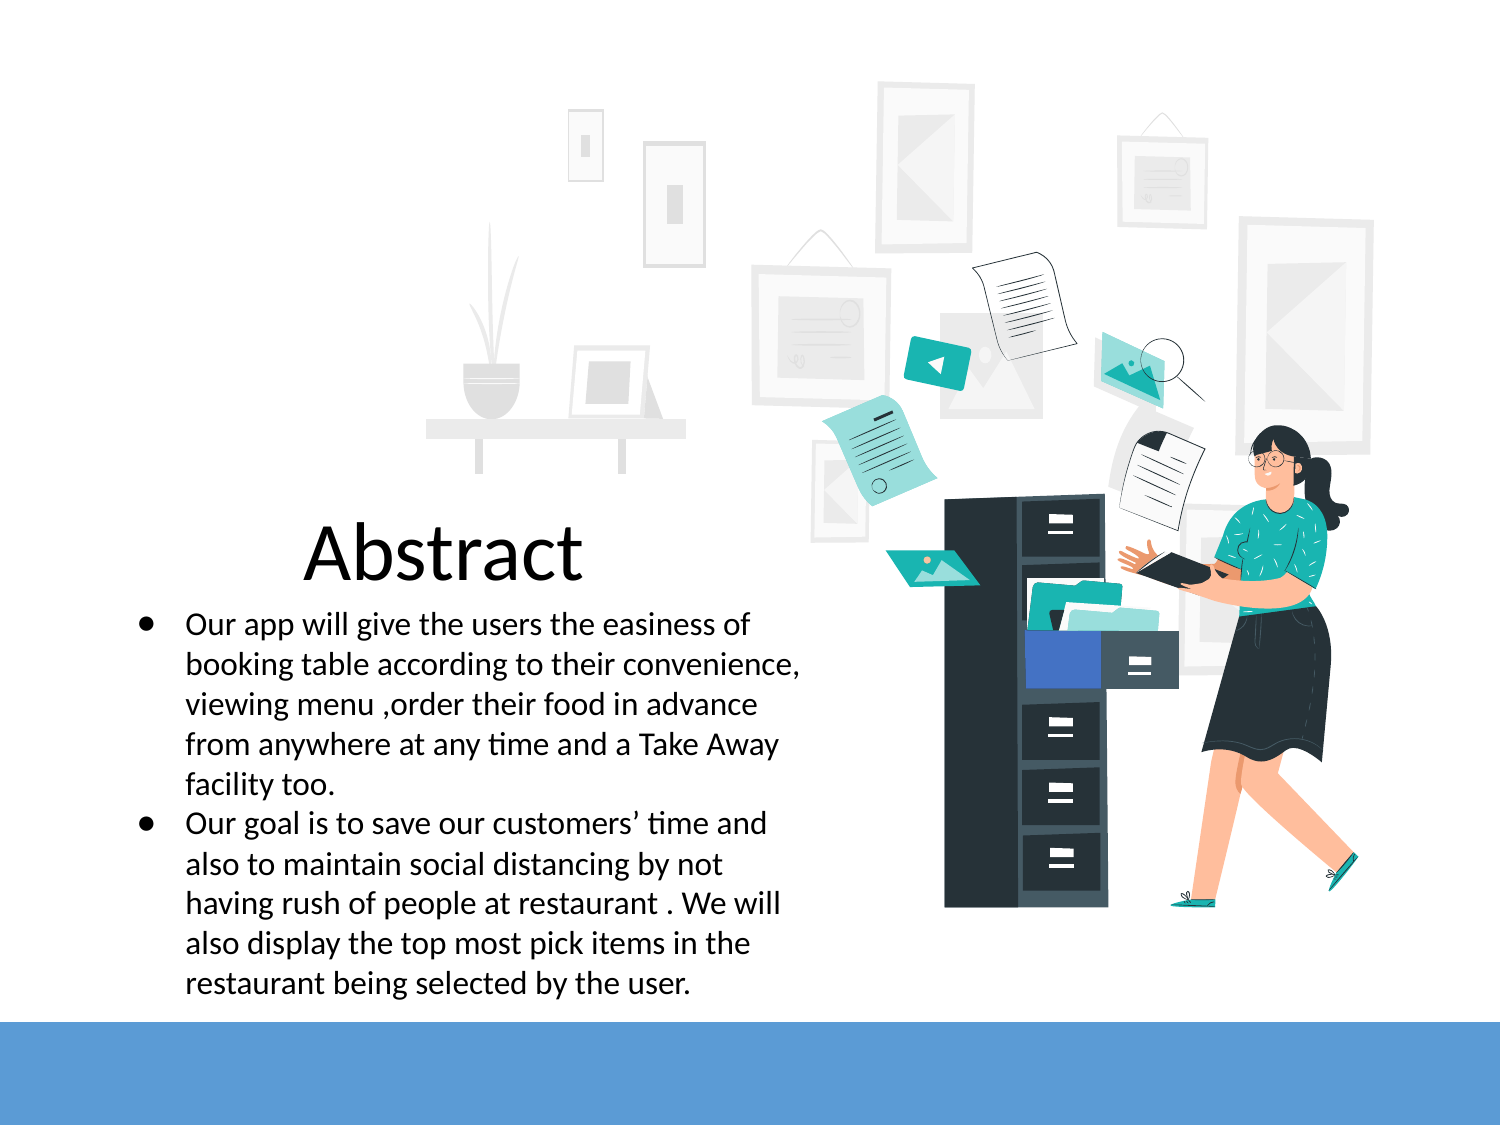

# Abstract
Our app will give the users the easiness of booking table according to their convenience, viewing menu ,order their food in advance from anywhere at any time and a Take Away facility too.
Our goal is to save our customers’ time and also to maintain social distancing by not having rush of people at restaurant . We will also display the top most pick items in the restaurant being selected by the user.